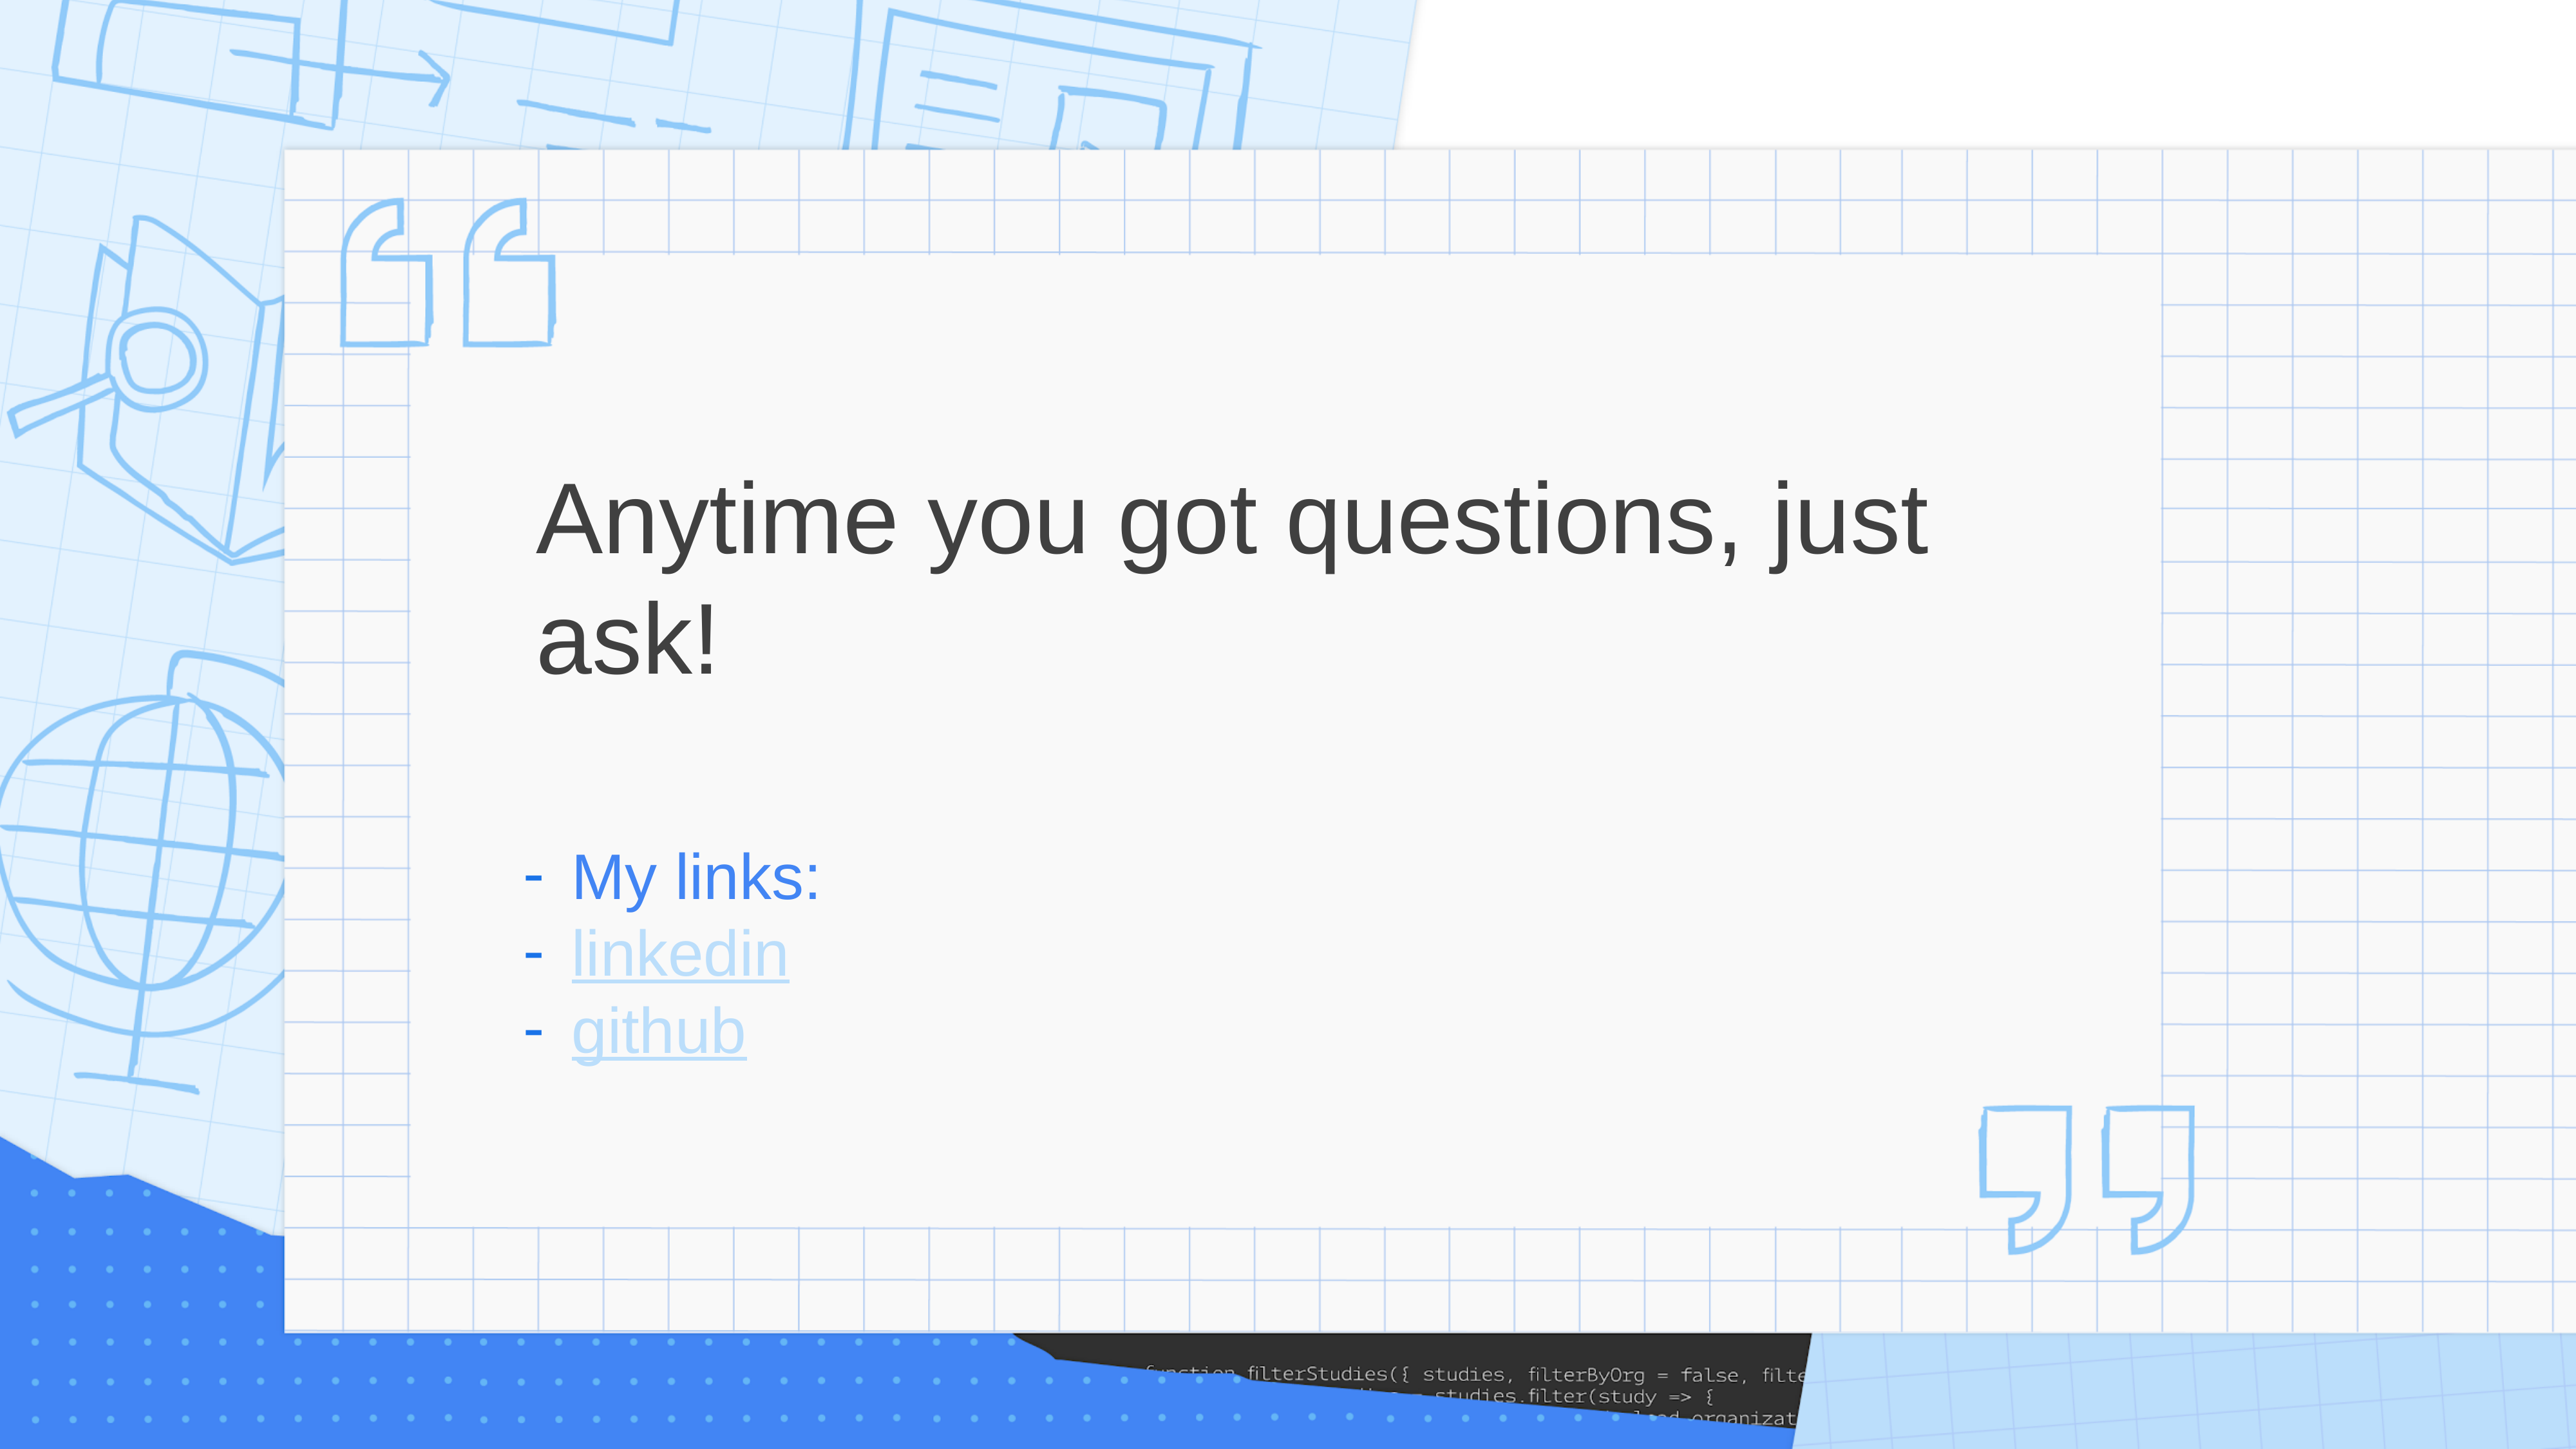

# Anytime you got questions, just ask!
My links:
linkedin
github